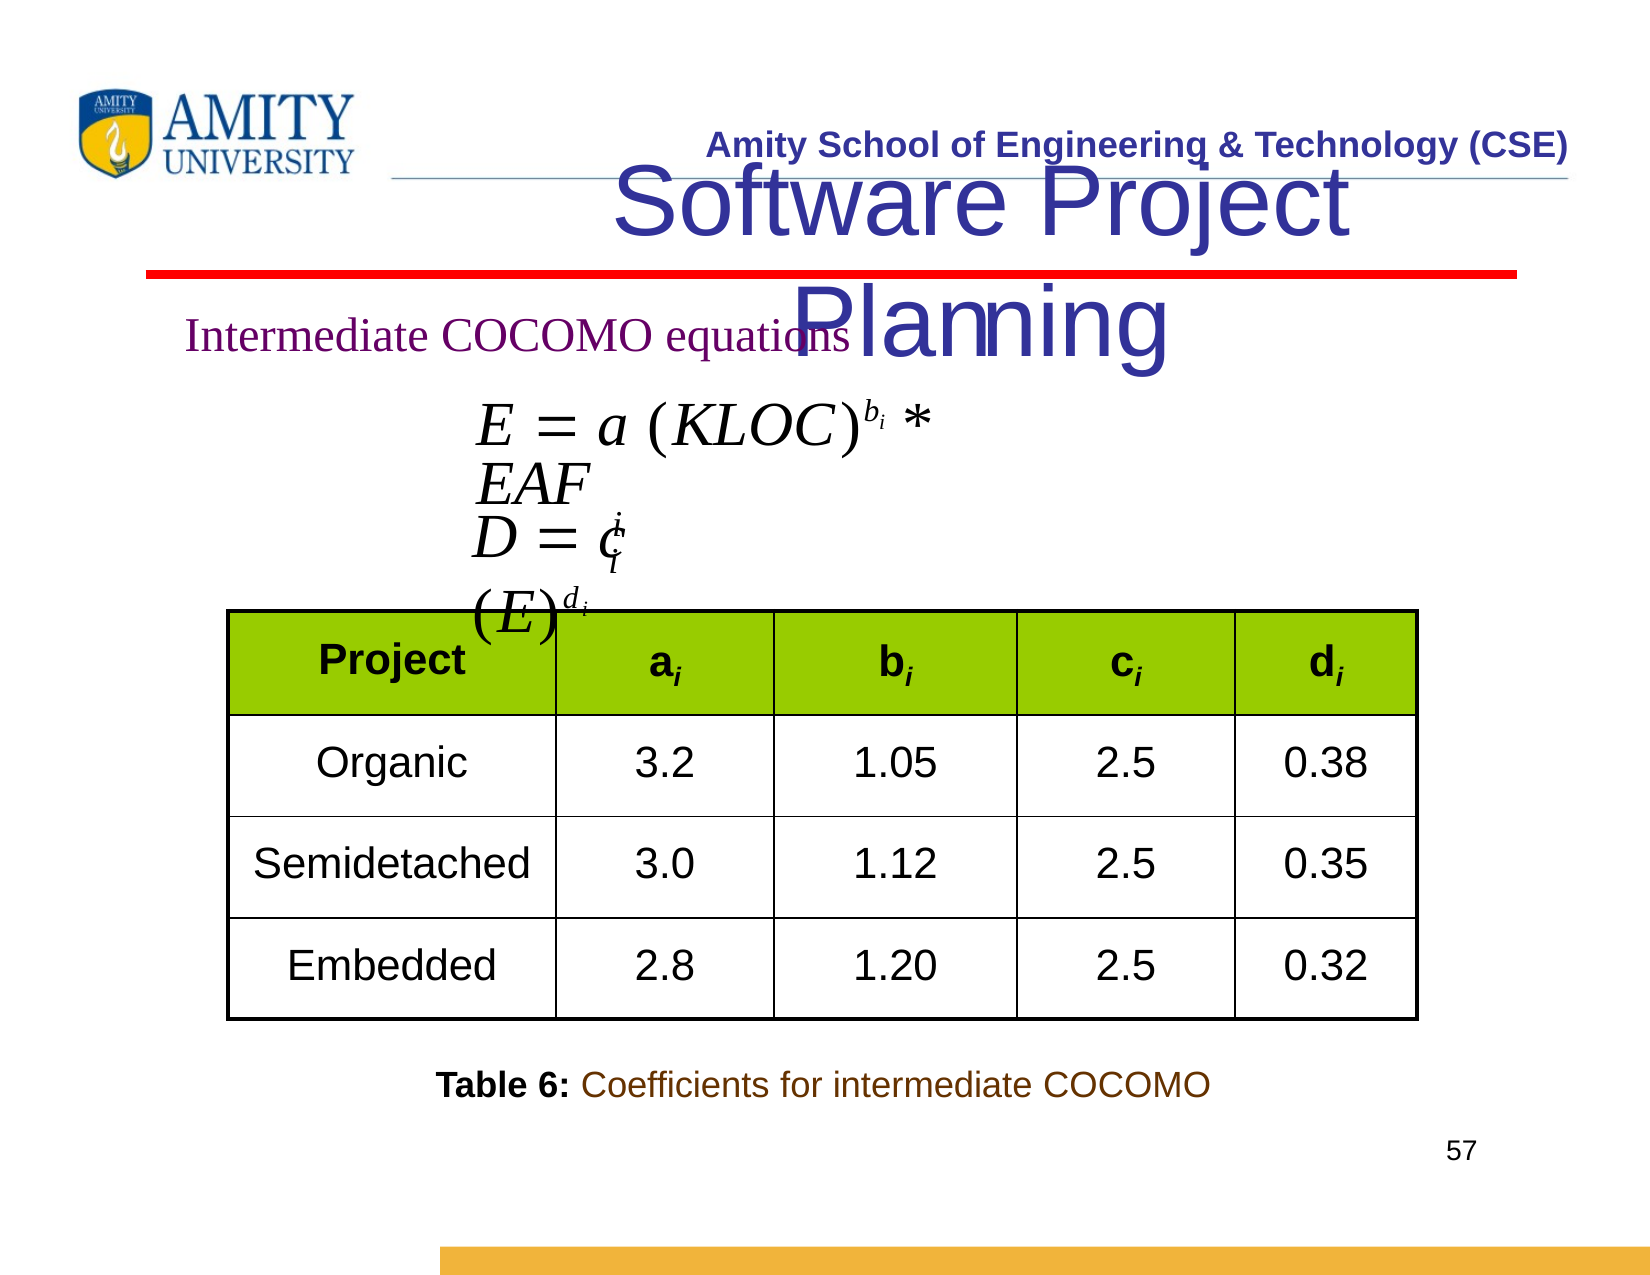

# Software Project Planning
Intermediate COCOMO equations
E = a (KLOC)bi   * EAF
i

D = c (E)di
i
| Project | ai | bi | ci | di |
| --- | --- | --- | --- | --- |
| Organic | 3.2 | 1.05 | 2.5 | 0.38 |
| Semidetached | 3.0 | 1.12 | 2.5 | 0.35 |
| Embedded | 2.8 | 1.20 | 2.5 | 0.32 |
Table 6: Coefficients for intermediate COCOMO
57
Software Engineering (3rd ed.), By K.K Aggarwal & Yogesh Singh, Copyright © New Age International Publishers, 2007